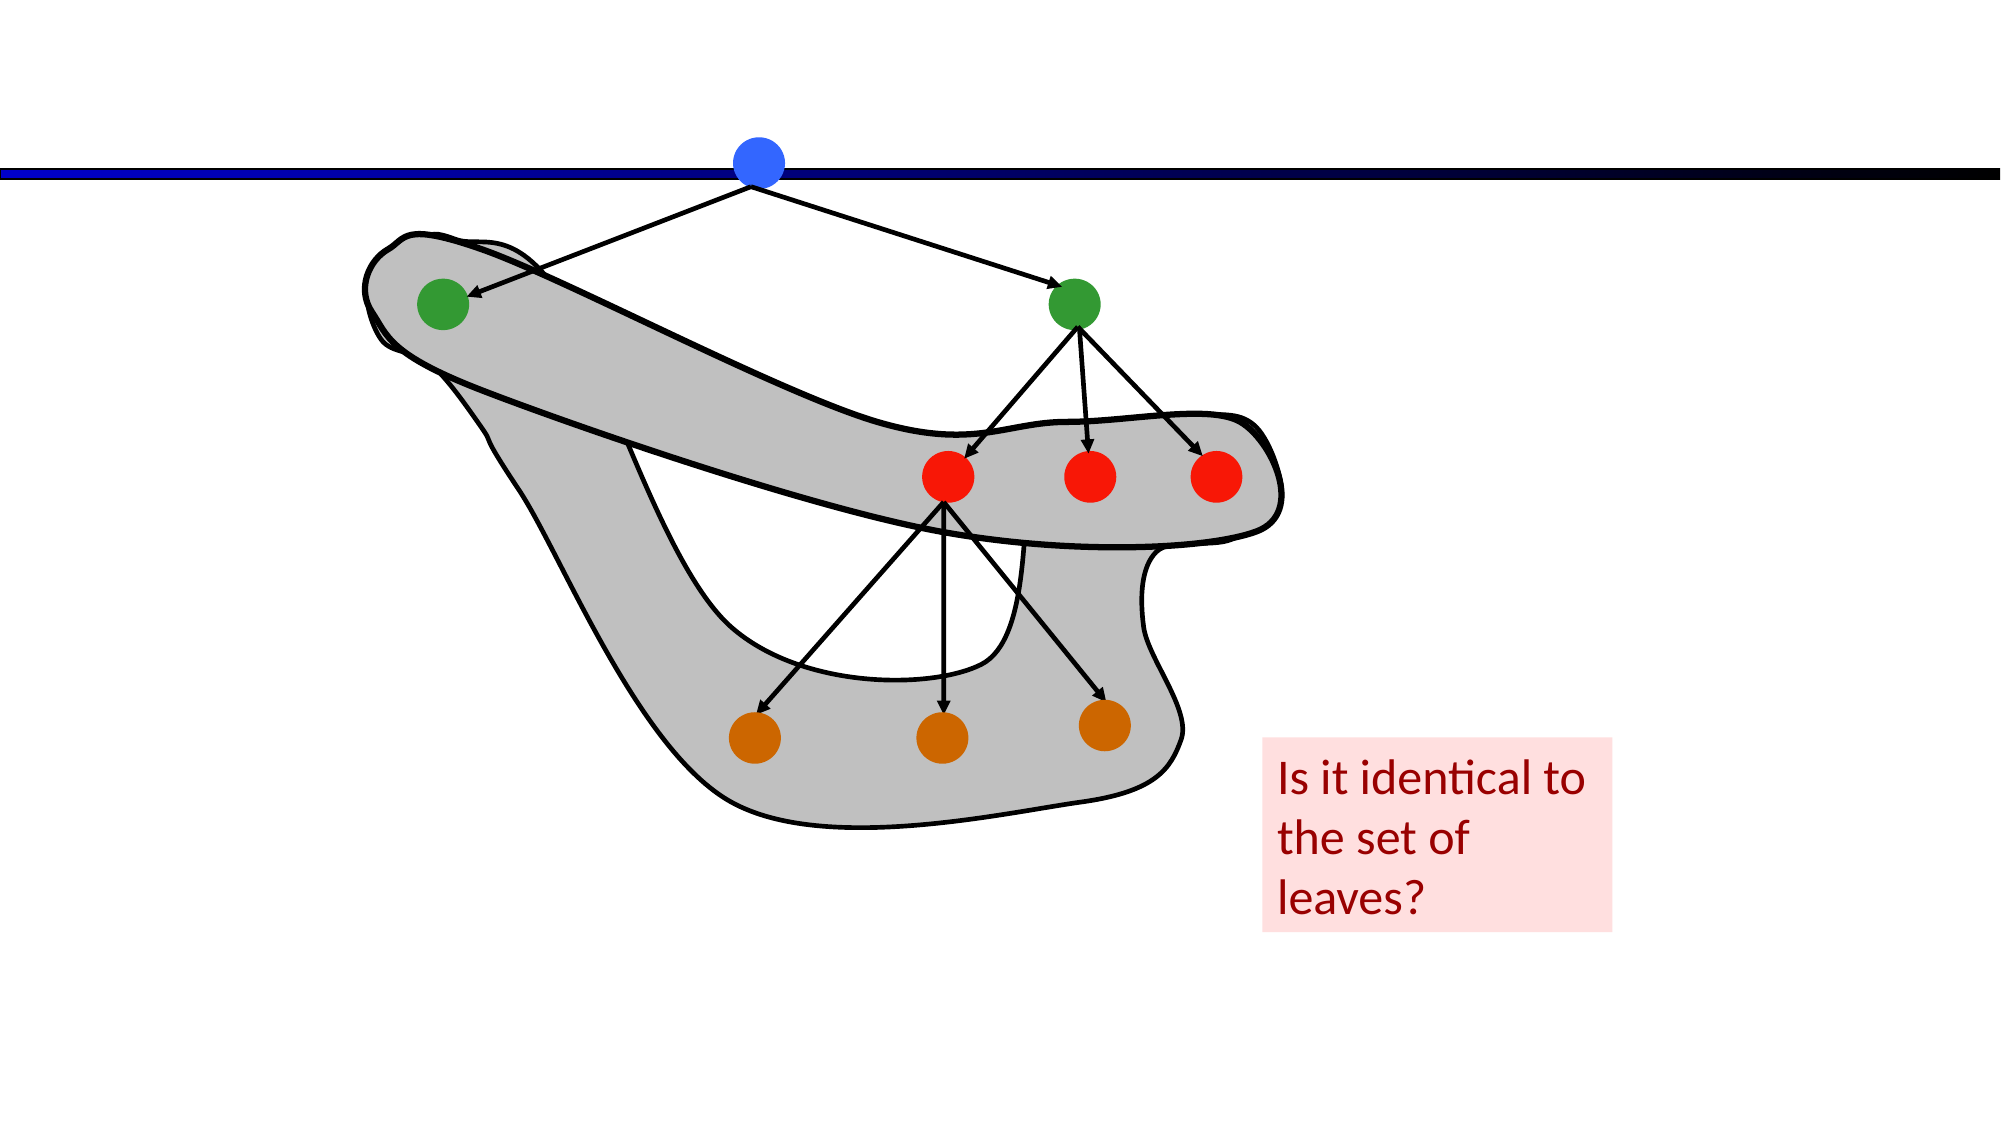

Is it identical to the set of leaves?